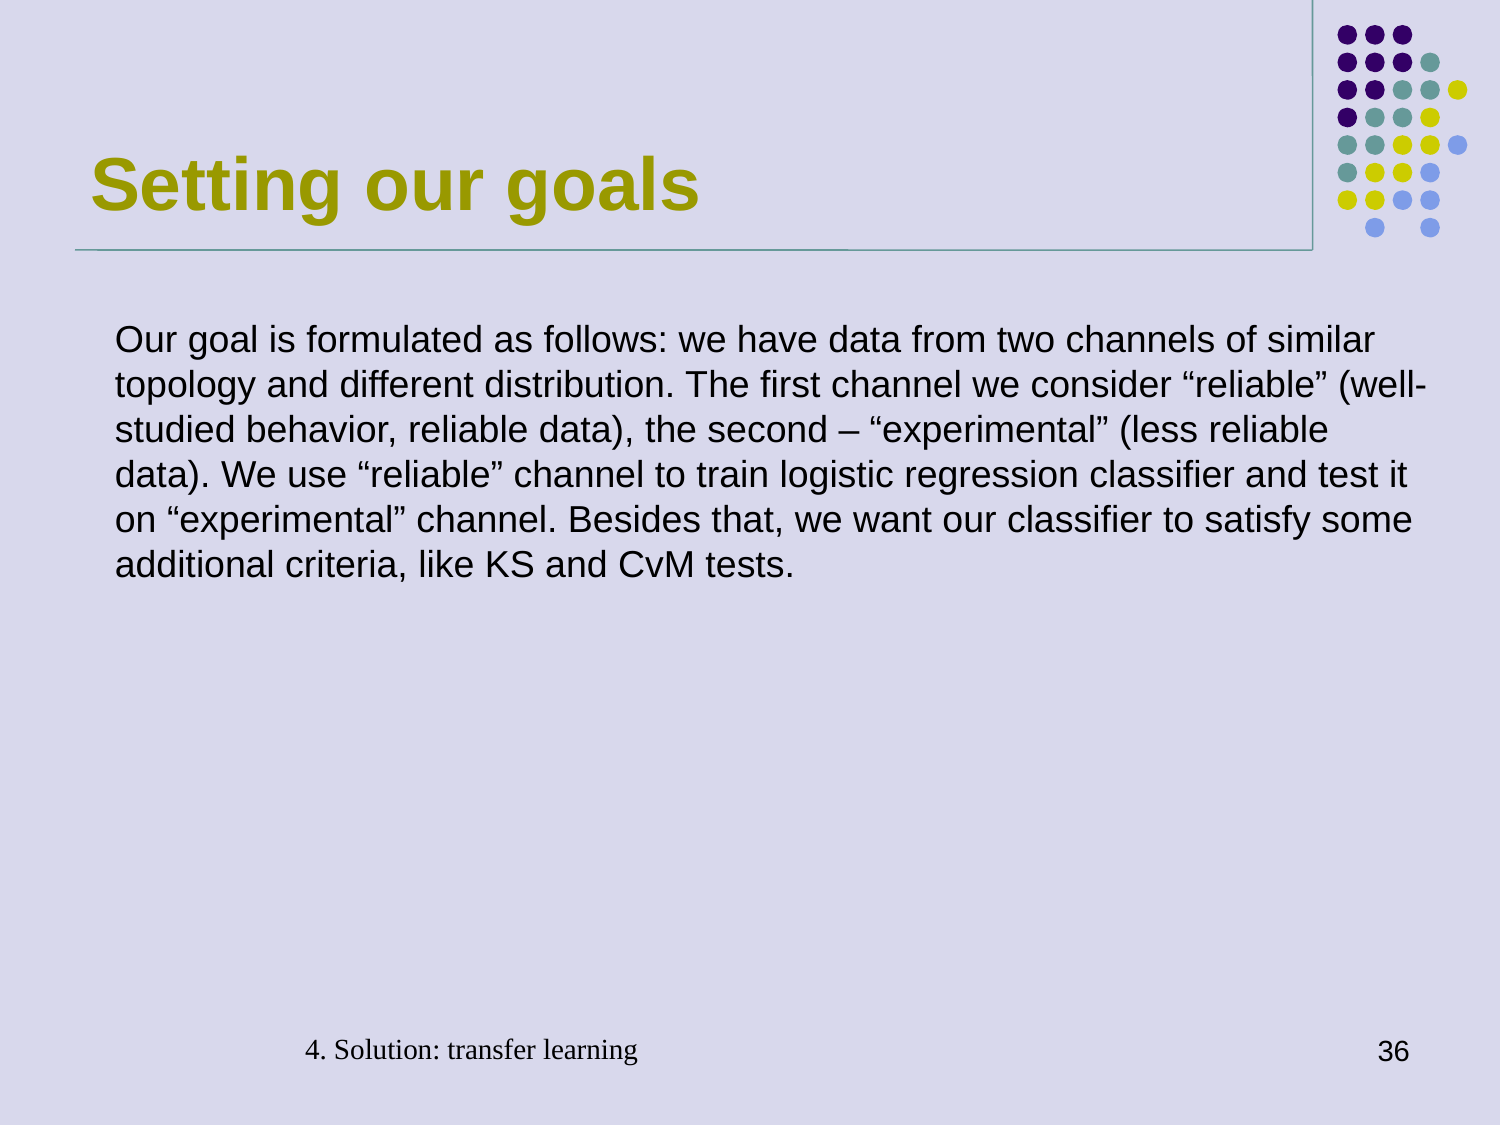

# Setting our goals
Our goal is formulated as follows: we have data from two channels of similar topology and different distribution. The first channel we consider “reliable” (well-studied behavior, reliable data), the second – “experimental” (less reliable data). We use “reliable” channel to train logistic regression classifier and test it on “experimental” channel. Besides that, we want our classifier to satisfy some additional criteria, like KS and CvM tests.

4. Solution: transfer learning
36